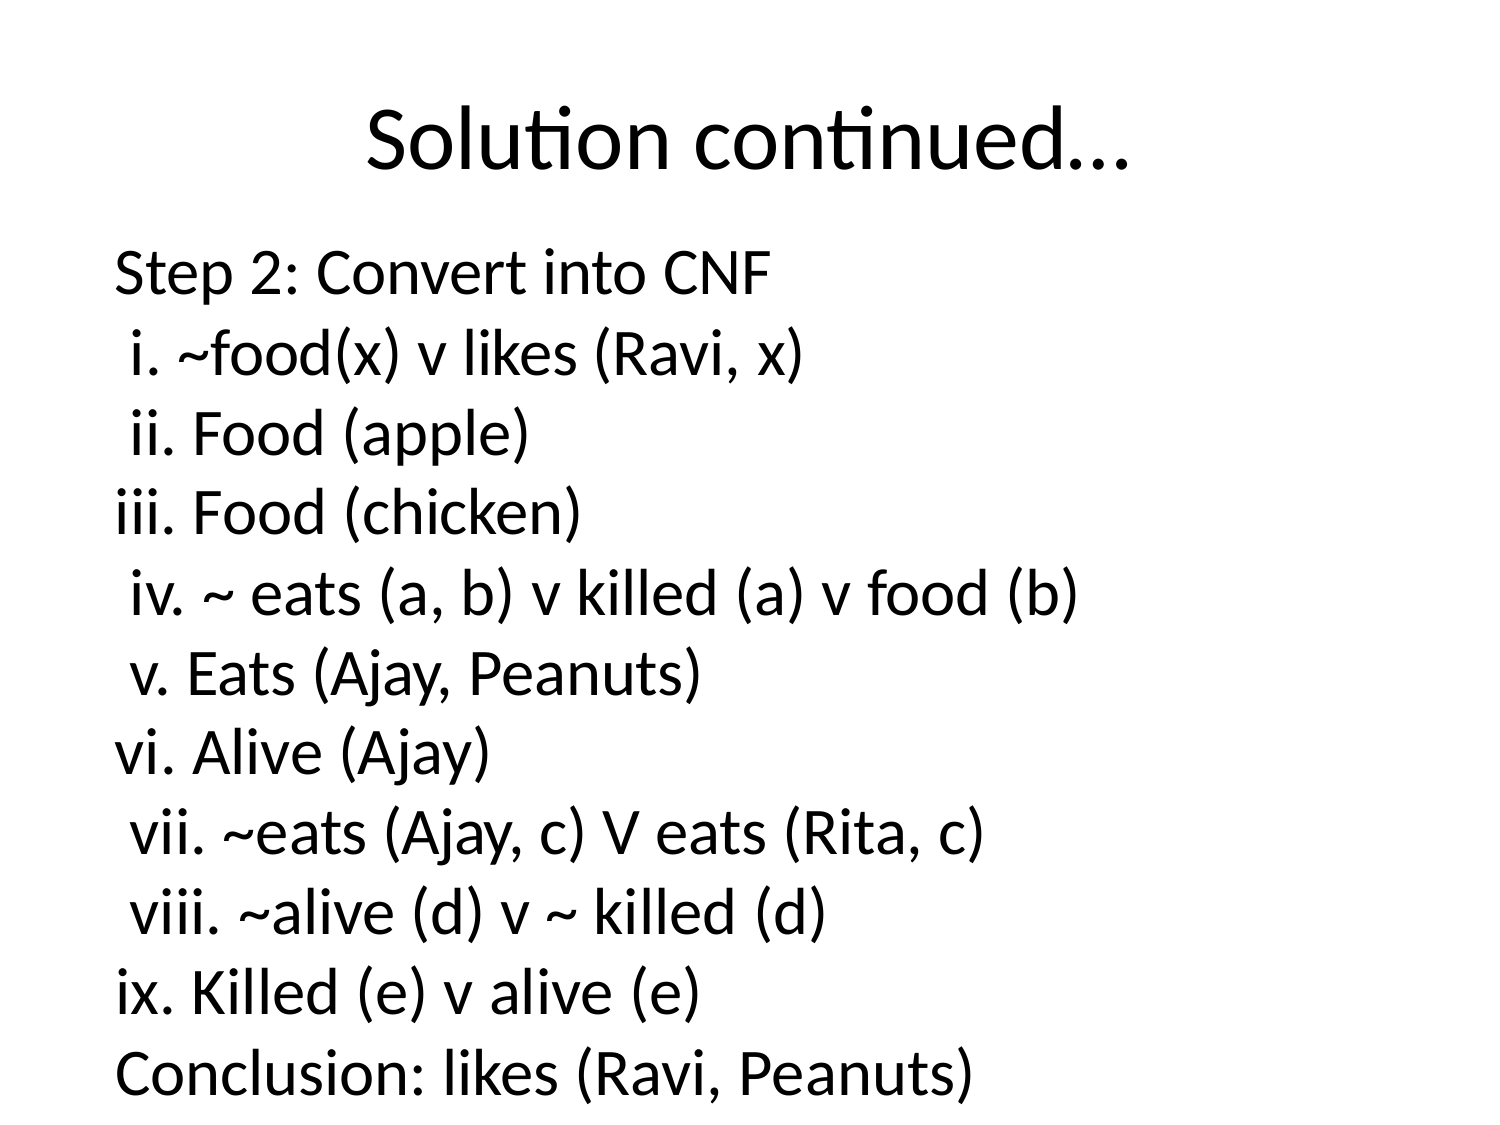

# Solution continued…
Step 2: Convert into CNF
~food(x) v likes (Ravi, x)
Food (apple)
Food (chicken)
~ eats (a, b) v killed (a) v food (b)
Eats (Ajay, Peanuts)
Alive (Ajay)
~eats (Ajay, c) V eats (Rita, c)
~alive (d) v ~ killed (d)
Killed (e) v alive (e)
Conclusion: likes (Ravi, Peanuts)